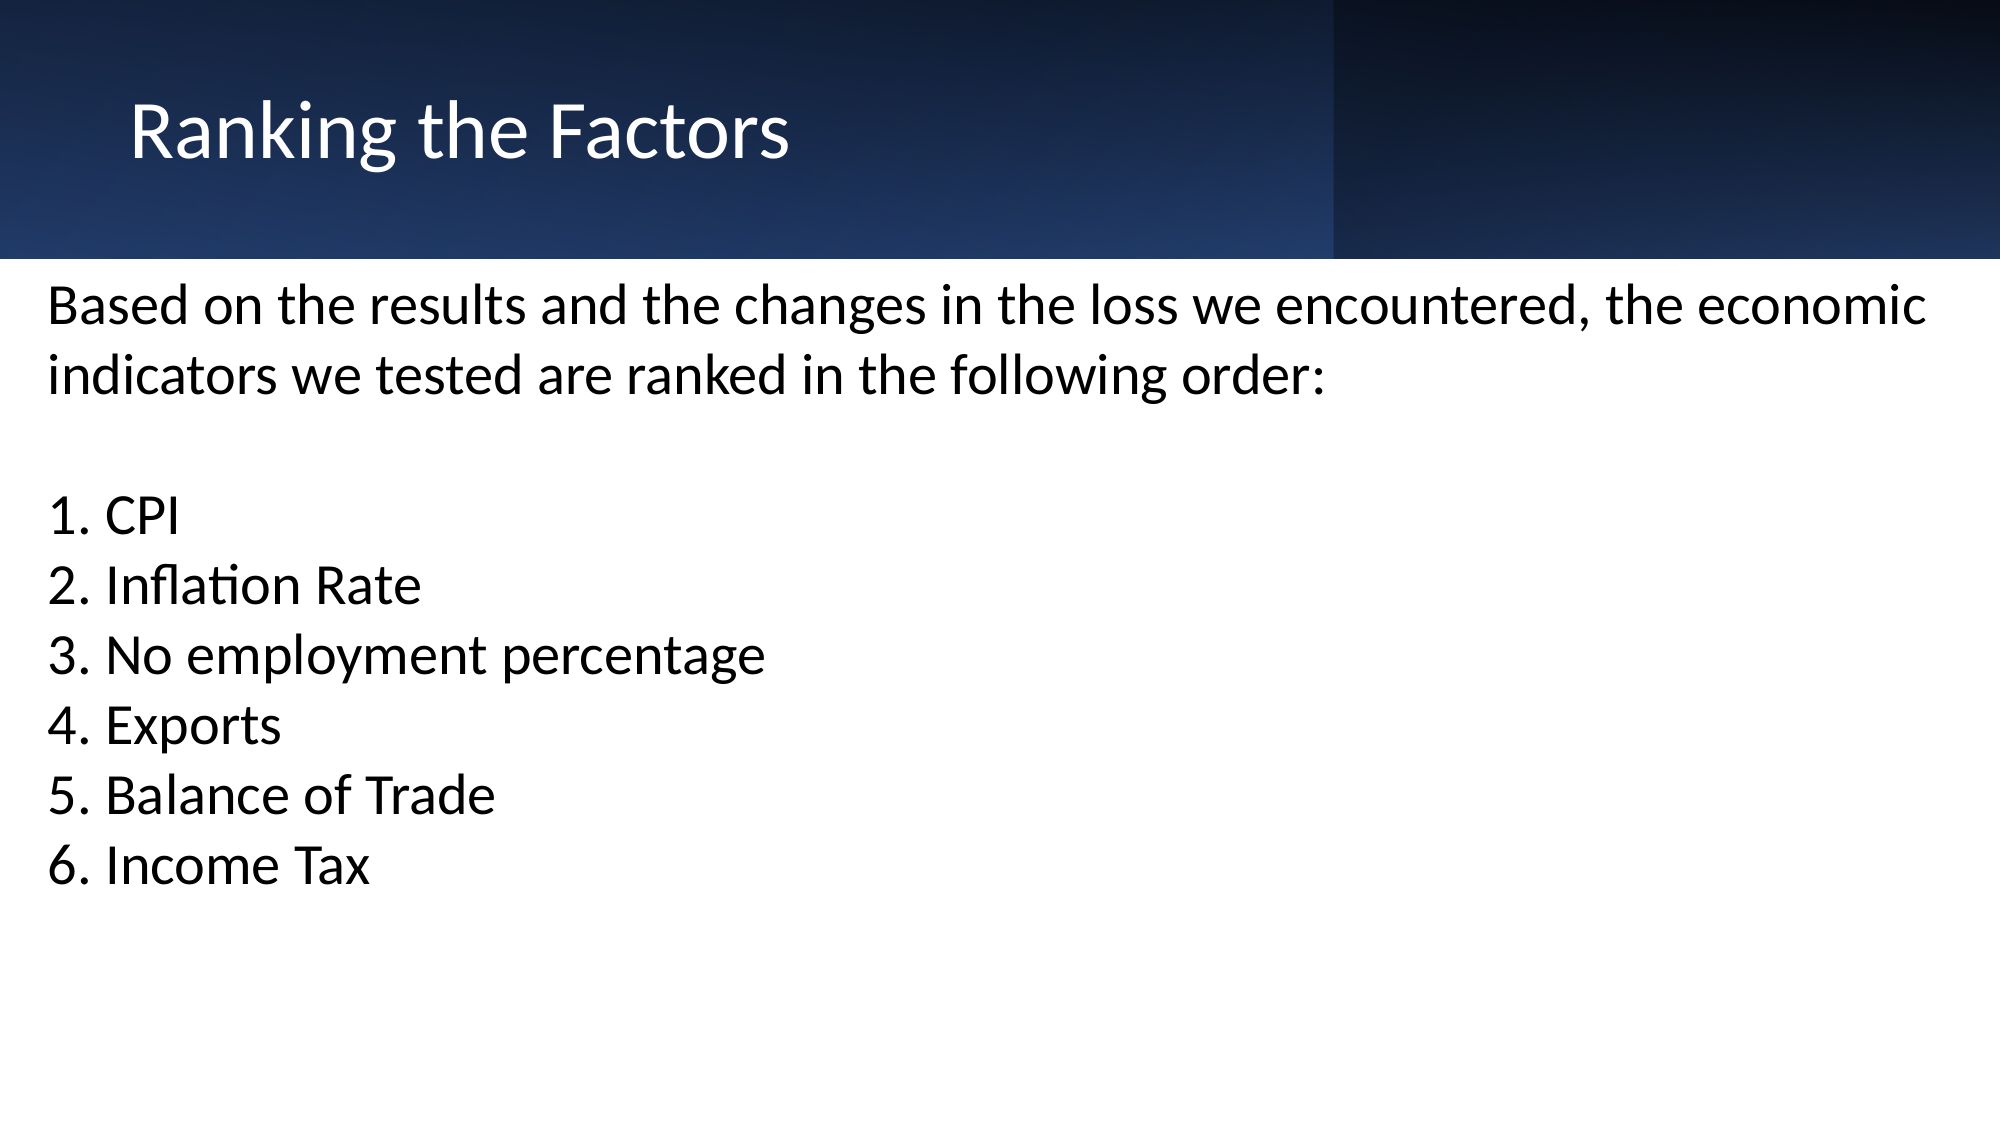

# Ranking the Factors
Based on the results and the changes in the loss we encountered, the economic indicators we tested are ranked in the following order:
1. CPI
2. Inflation Rate
3. No employment percentage
4. Exports
5. Balance of Trade
6. Income Tax